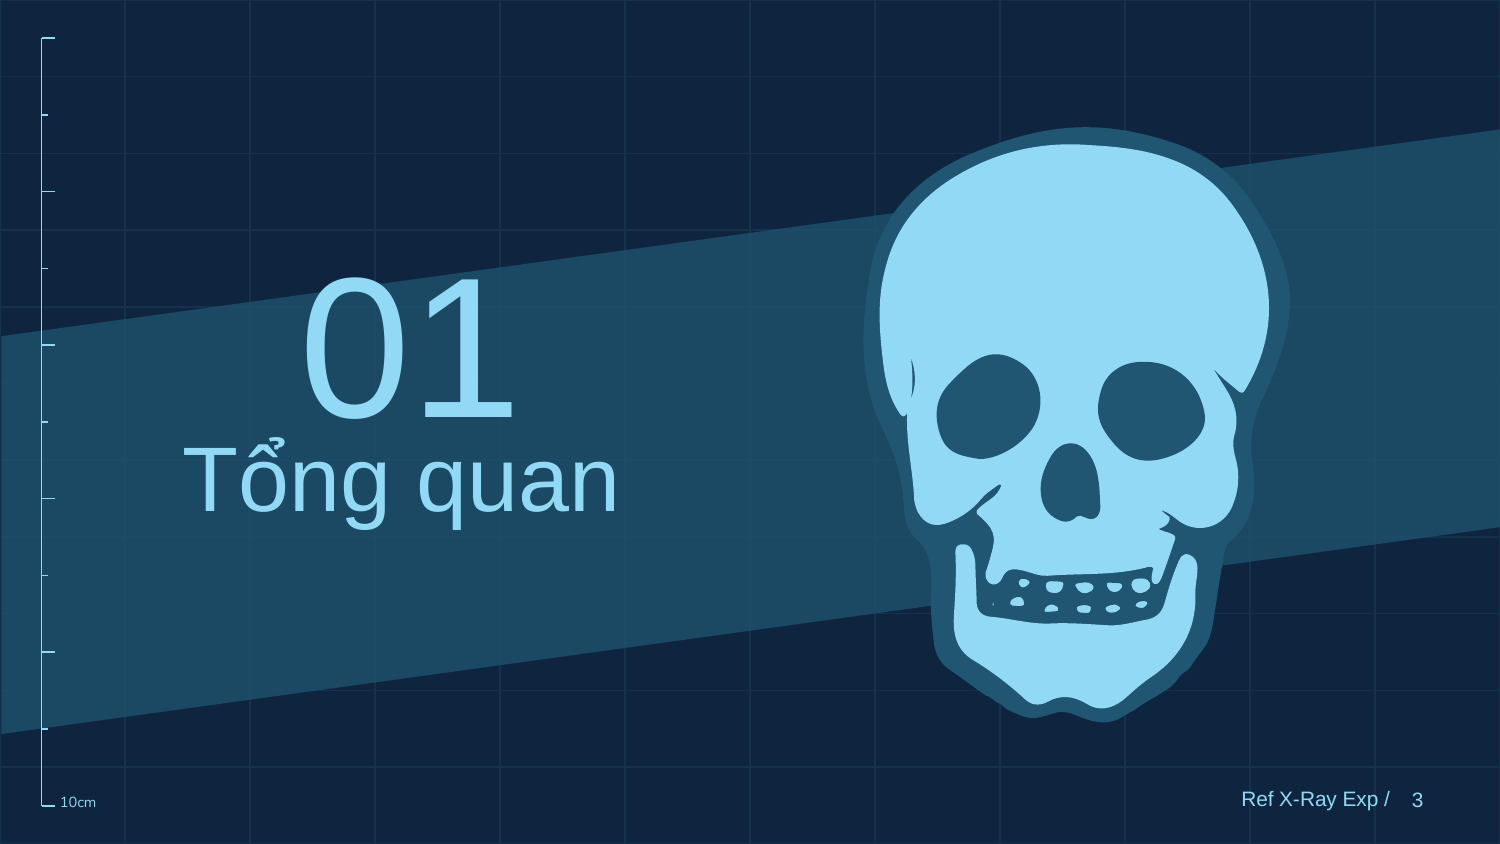

01
# Tổng quan
Ref X-Ray Exp /
3